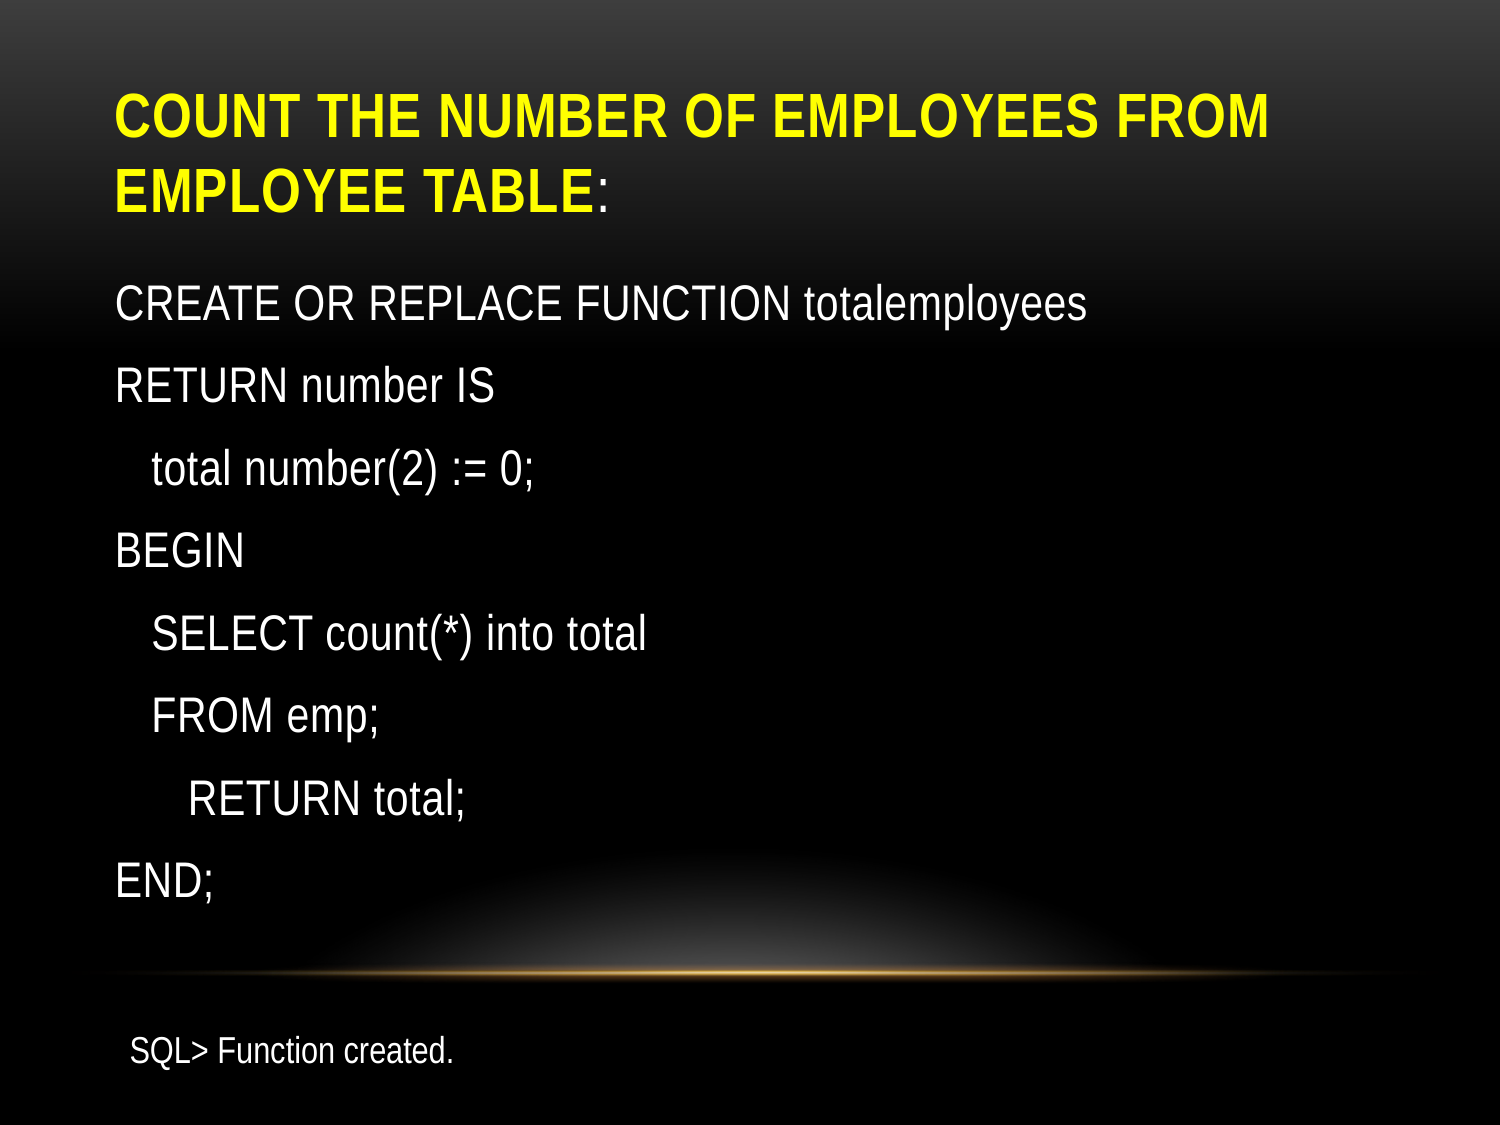

# Count the number of employees from employee table:
CREATE OR REPLACE FUNCTION totalemployees
RETURN number IS
   total number(2) := 0;
BEGIN
   SELECT count(*) into total
   FROM emp;
      RETURN total;
END;
SQL> Function created.